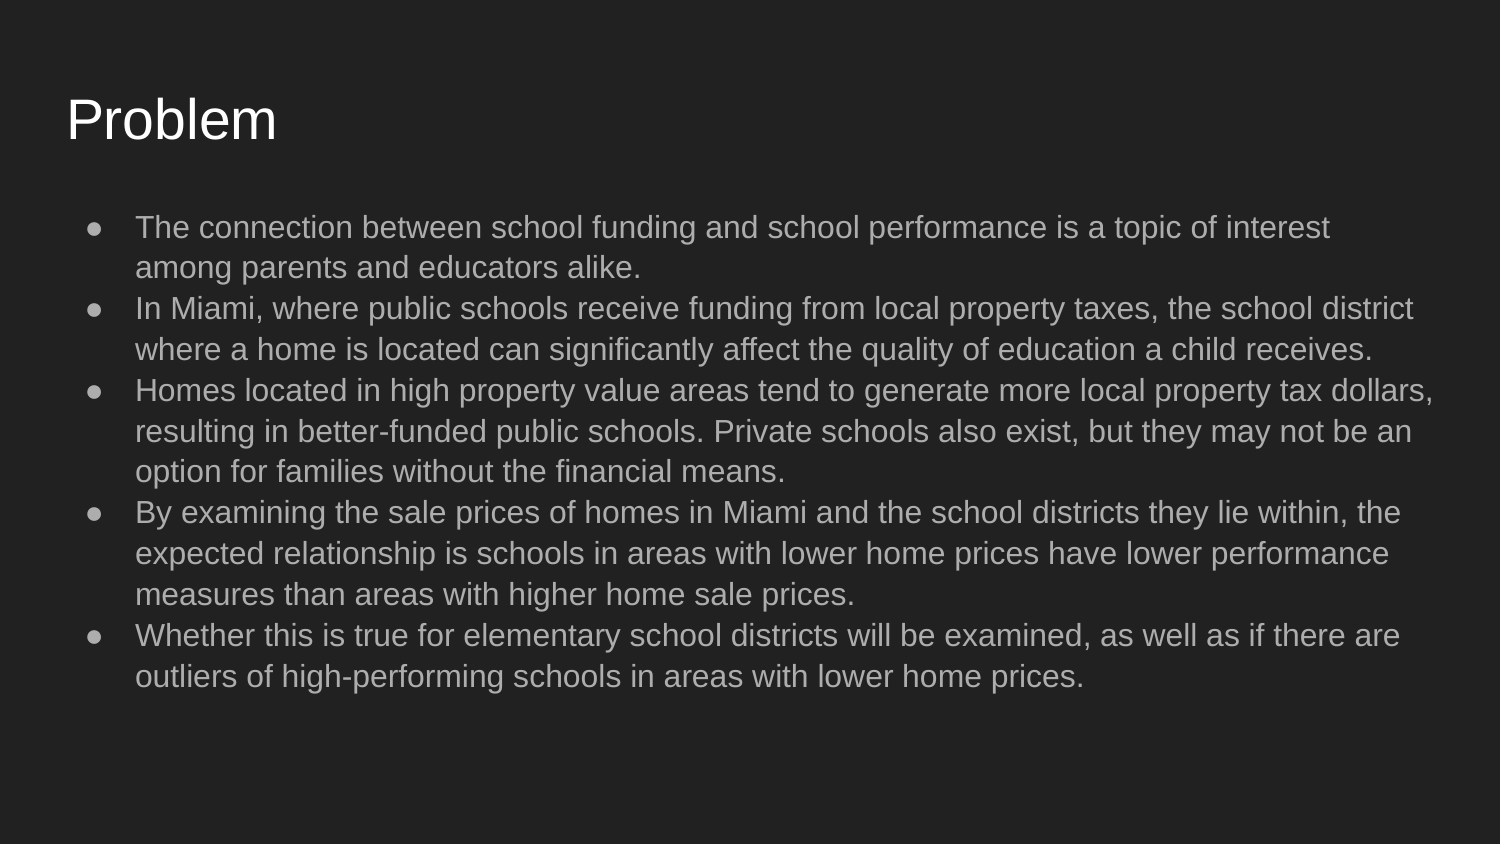

# Problem
The connection between school funding and school performance is a topic of interest among parents and educators alike.
In Miami, where public schools receive funding from local property taxes, the school district where a home is located can significantly affect the quality of education a child receives.
Homes located in high property value areas tend to generate more local property tax dollars, resulting in better-funded public schools. Private schools also exist, but they may not be an option for families without the financial means.
By examining the sale prices of homes in Miami and the school districts they lie within, the expected relationship is schools in areas with lower home prices have lower performance measures than areas with higher home sale prices.
Whether this is true for elementary school districts will be examined, as well as if there are outliers of high-performing schools in areas with lower home prices.